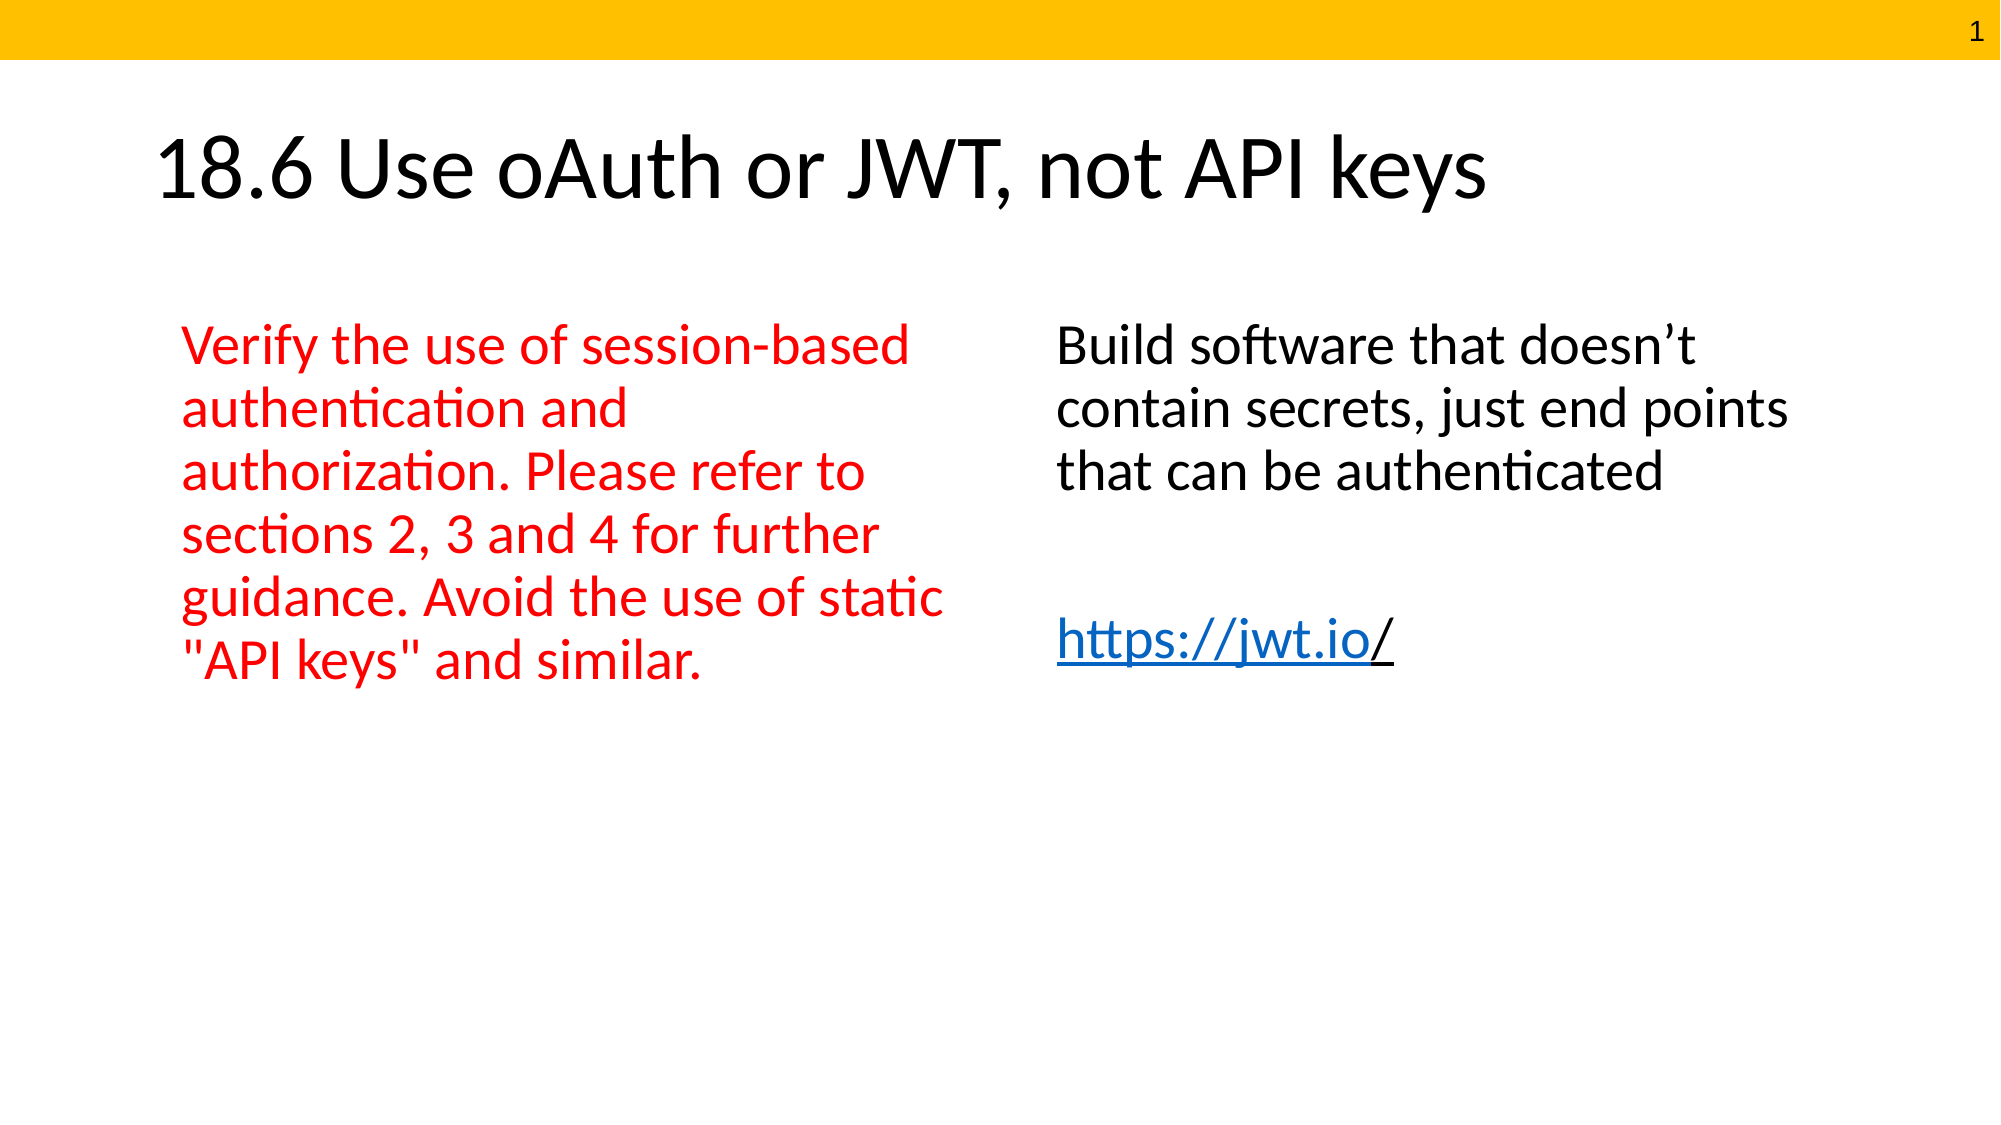

# 18.6 Use oAuth or JWT, not API keys
Verify the use of session-based authentication and authorization. Please refer to sections 2, 3 and 4 for further guidance. Avoid the use of static "API keys" and similar.

Build software that doesn’t contain secrets, just end points that can be authenticated

https://jwt.io/